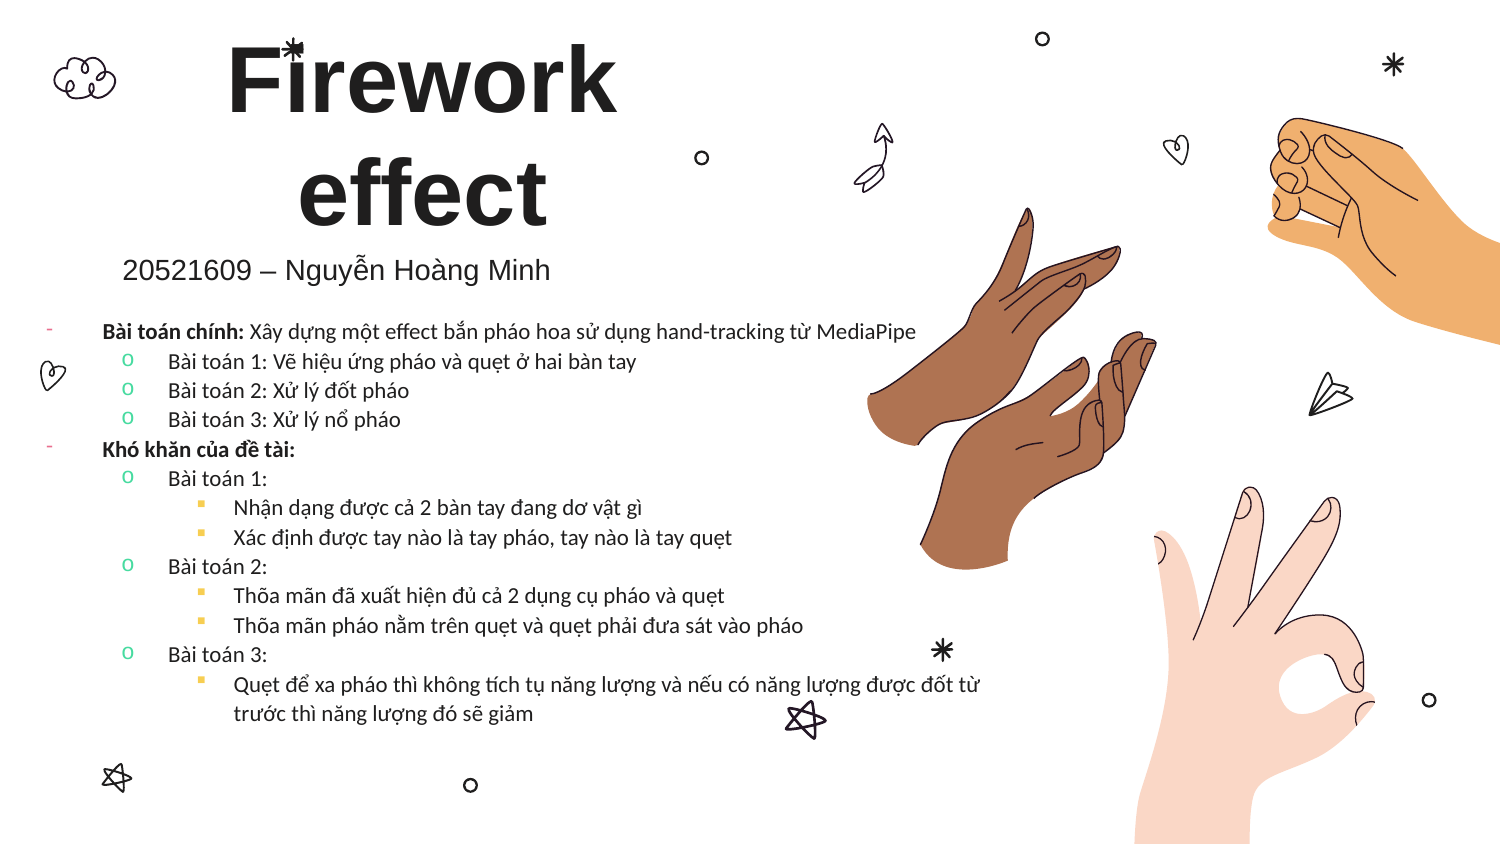

# Firework effect

20521609 – Nguyễn Hoàng Minh
Bài toán chính: Xây dựng một effect bắn pháo hoa sử dụng hand-tracking từ MediaPipe
Bài toán 1: Vẽ hiệu ứng pháo và quẹt ở hai bàn tay
Bài toán 2: Xử lý đốt pháo
Bài toán 3: Xử lý nổ pháo
Khó khăn của đề tài:
Bài toán 1:
Nhận dạng được cả 2 bàn tay đang dơ vật gì
Xác định được tay nào là tay pháo, tay nào là tay quẹt
Bài toán 2:
Thõa mãn đã xuất hiện đủ cả 2 dụng cụ pháo và quẹt
Thõa mãn pháo nằm trên quẹt và quẹt phải đưa sát vào pháo
Bài toán 3:
Quẹt để xa pháo thì không tích tụ năng lượng và nếu có năng lượng được đốt từ trước thì năng lượng đó sẽ giảm